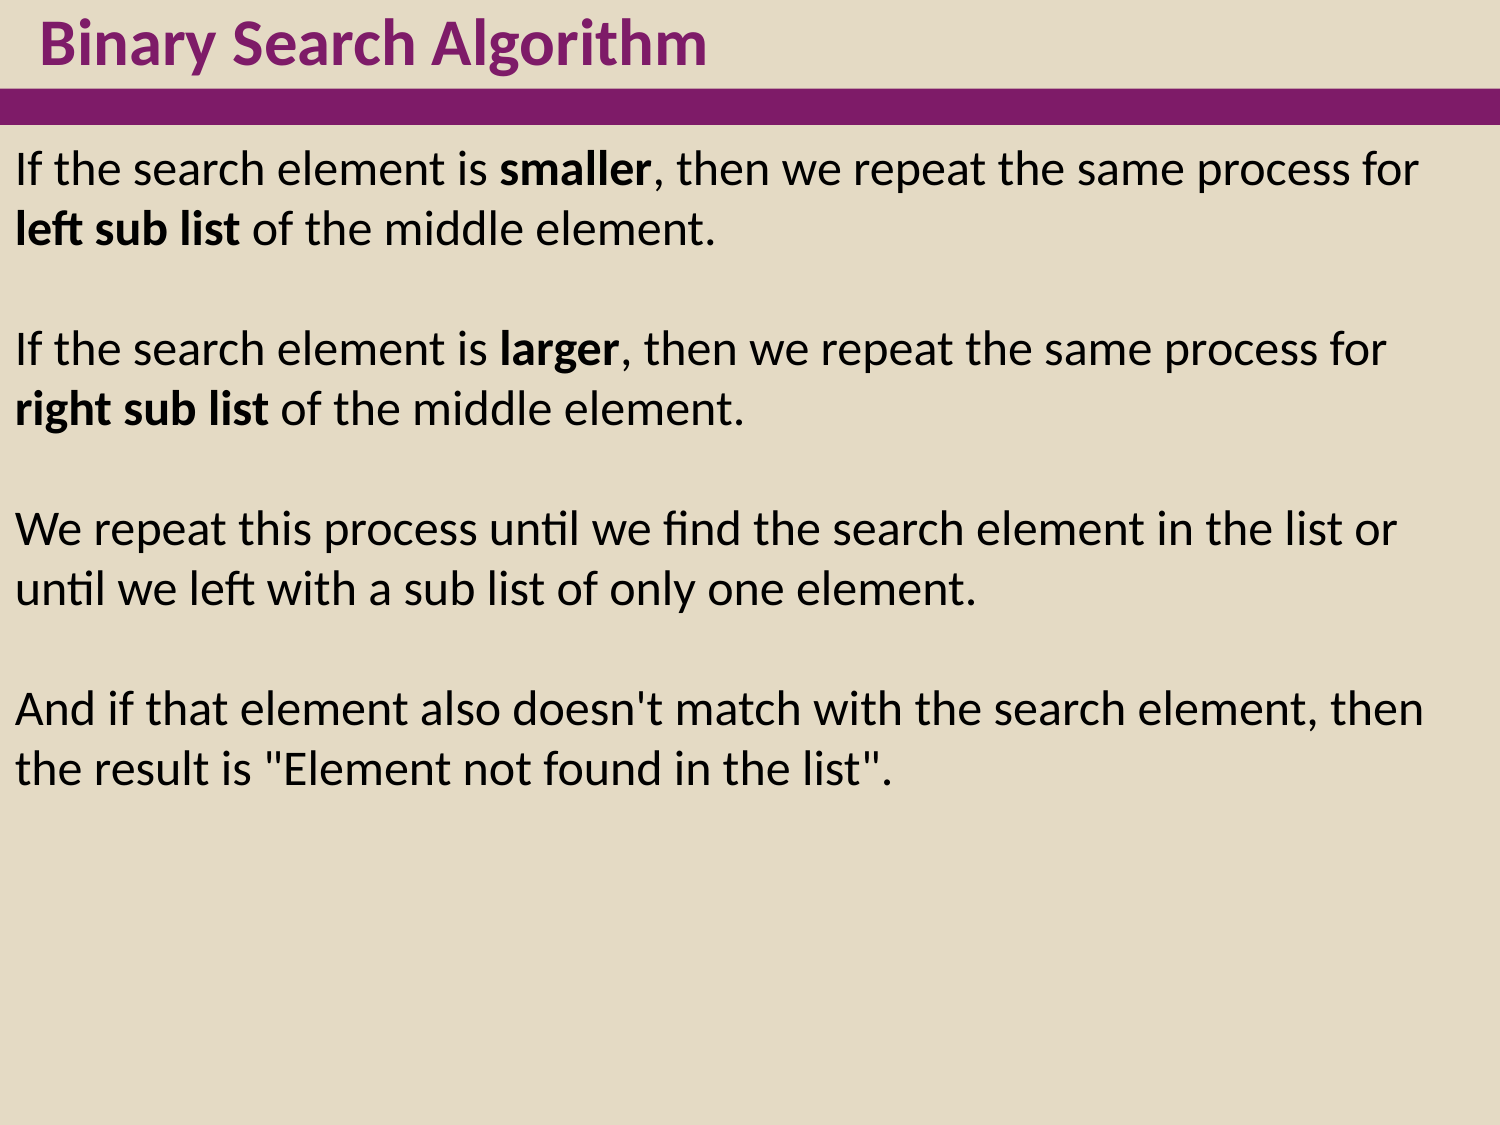

Binary Search Algorithm

If the search element is smaller, then we repeat the same process for left sub list of the middle element.

If the search element is larger, then we repeat the same process for right sub list of the middle element.

We repeat this process until we find the search element in the list or until we left with a sub list of only one element.

And if that element also doesn't match with the search element, then the result is "Element not found in the list".